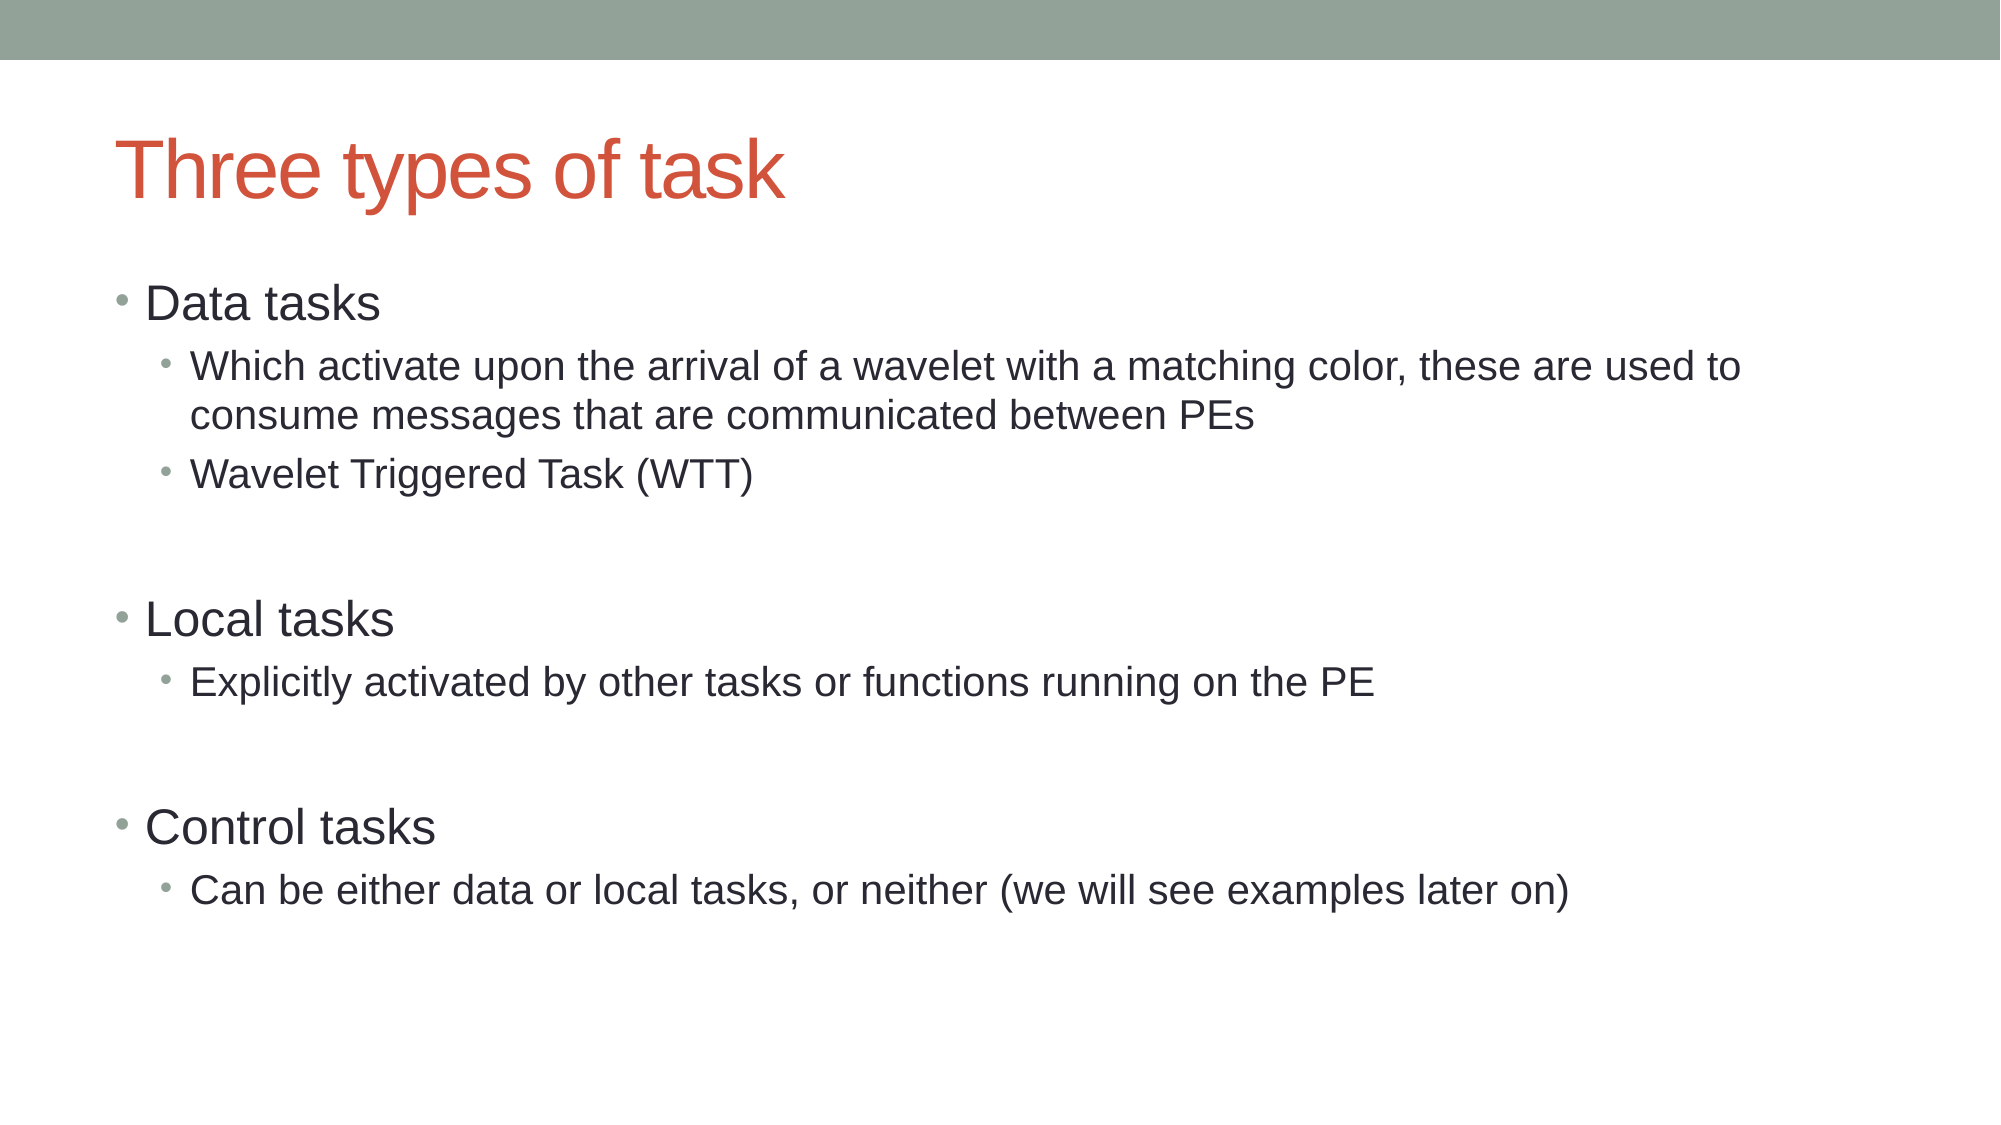

# Three types of task
Data tasks
Which activate upon the arrival of a wavelet with a matching color, these are used to consume messages that are communicated between PEs
Wavelet Triggered Task (WTT)

Local tasks
Explicitly activated by other tasks or functions running on the PE

Control tasks
Can be either data or local tasks, or neither (we will see examples later on)